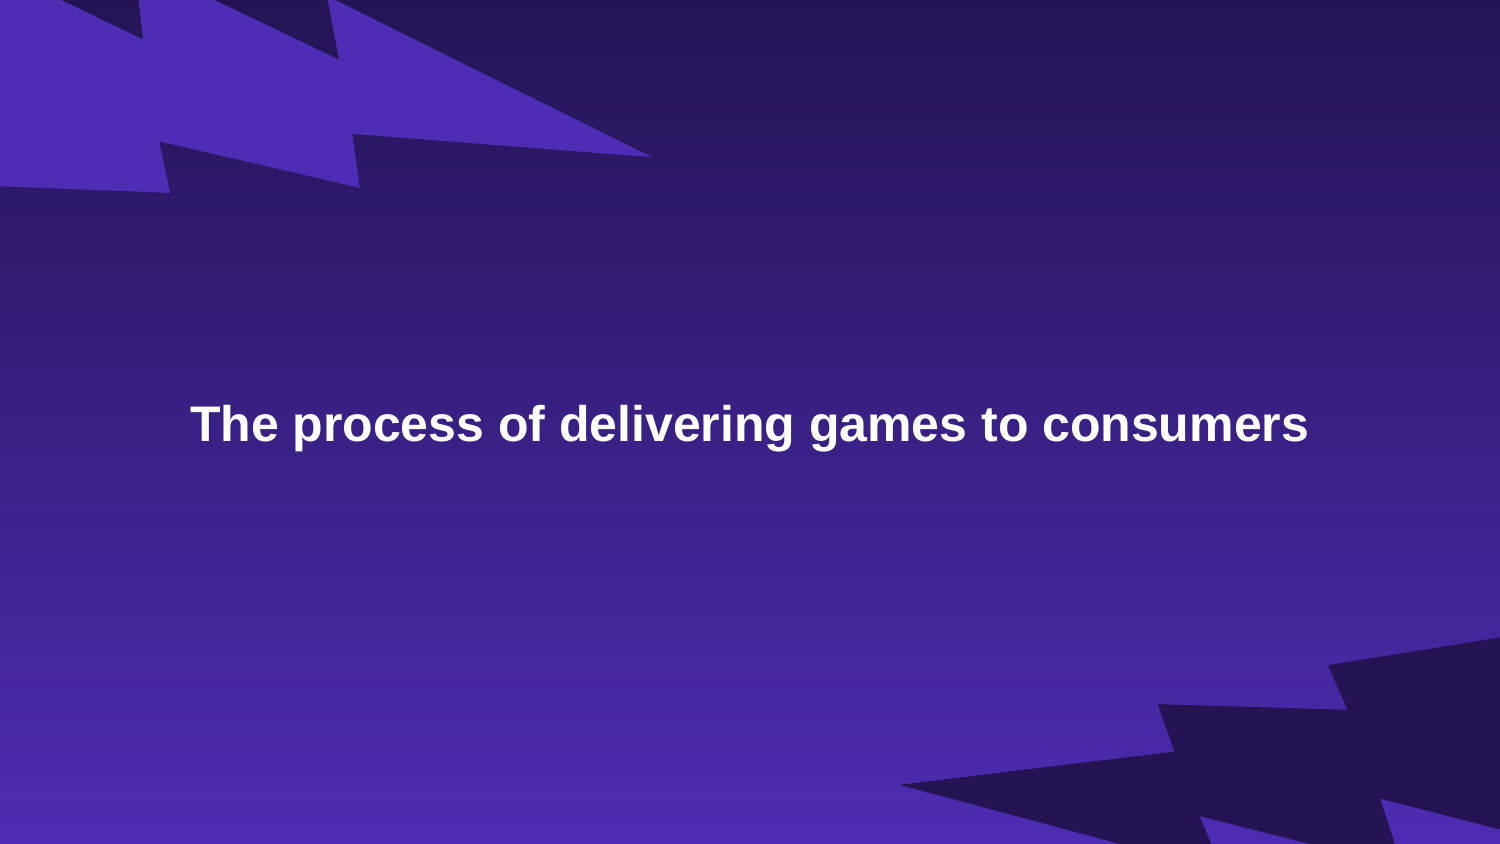

# The process of delivering games to consumers